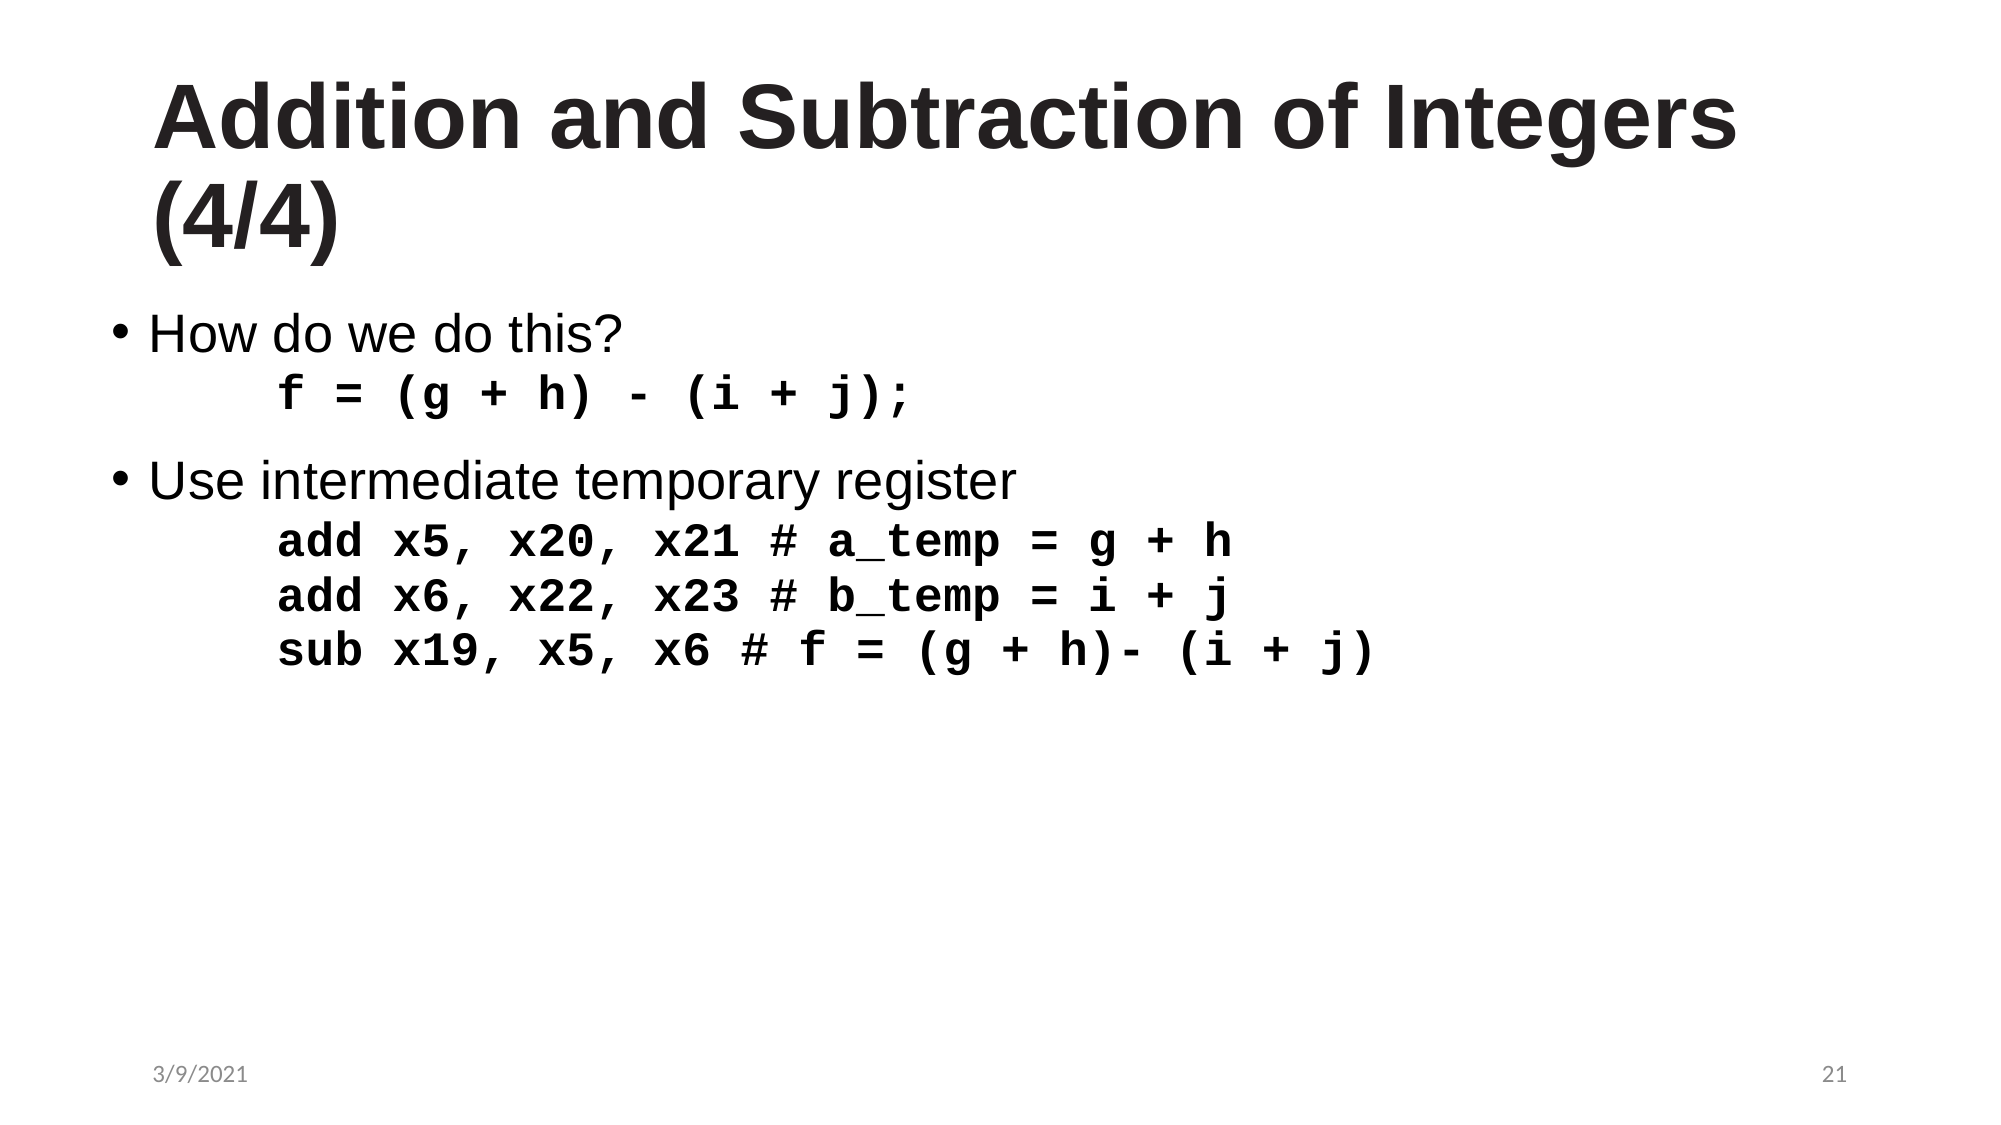

# Addition and Subtraction of Integers (4/4)
How do we do this?
	f = (g + h) - (i + j);
Use intermediate temporary register
	add x5, x20, x21 # a_temp = g + h
	add x6, x22, x23 # b_temp = i + j
	sub x19, x5, x6 # f = (g + h)- (i + j)

3/9/2021
21